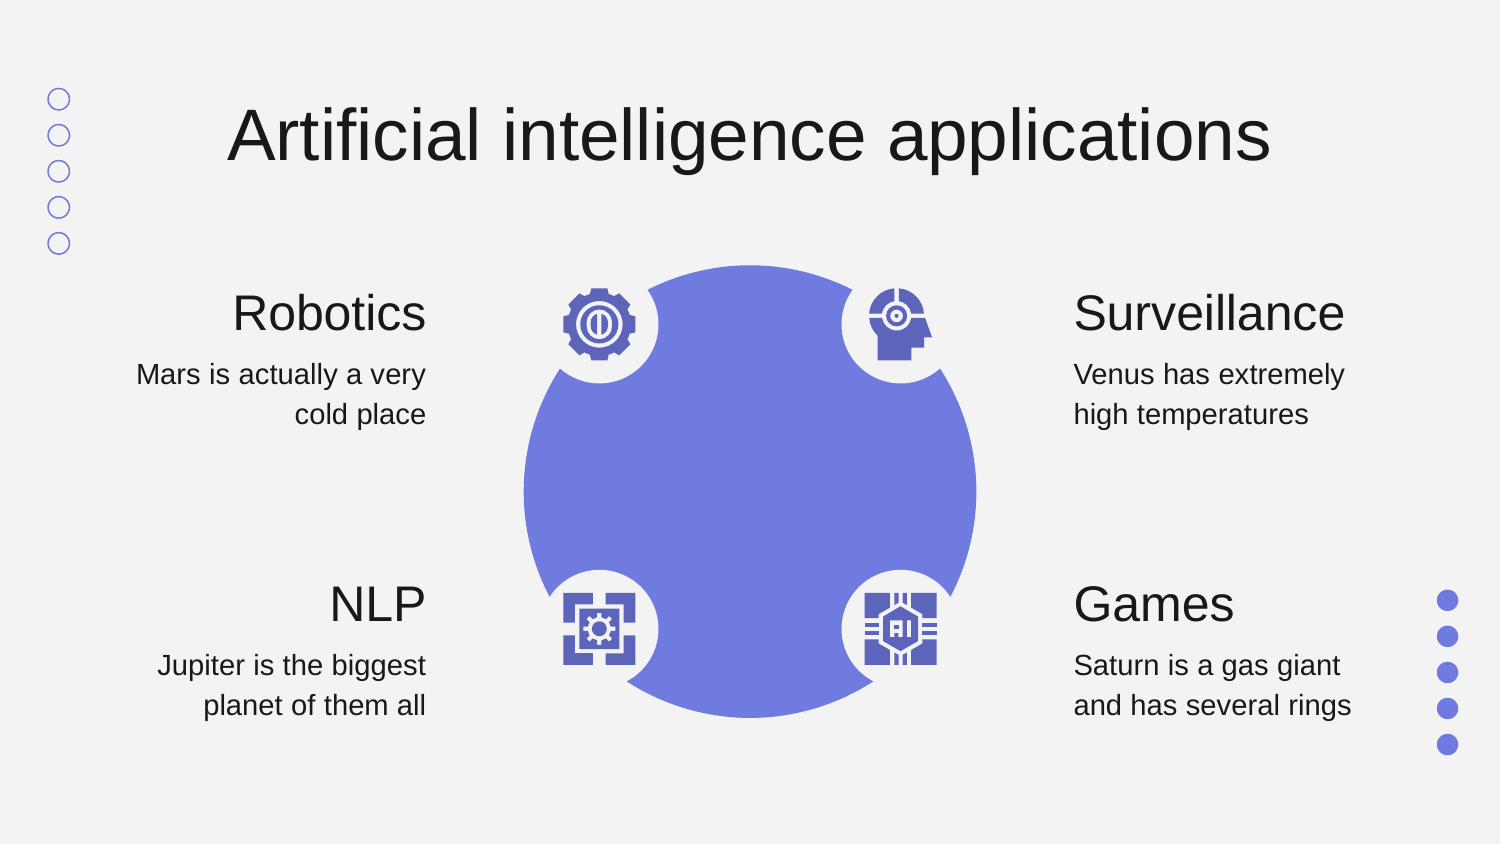

# Artificial intelligence applications

Robotics
Surveillance

Mars is actually a very cold place
Venus has extremely high temperatures
NLP
Games

Jupiter is the biggest planet of them all
Saturn is a gas giant and has several rings